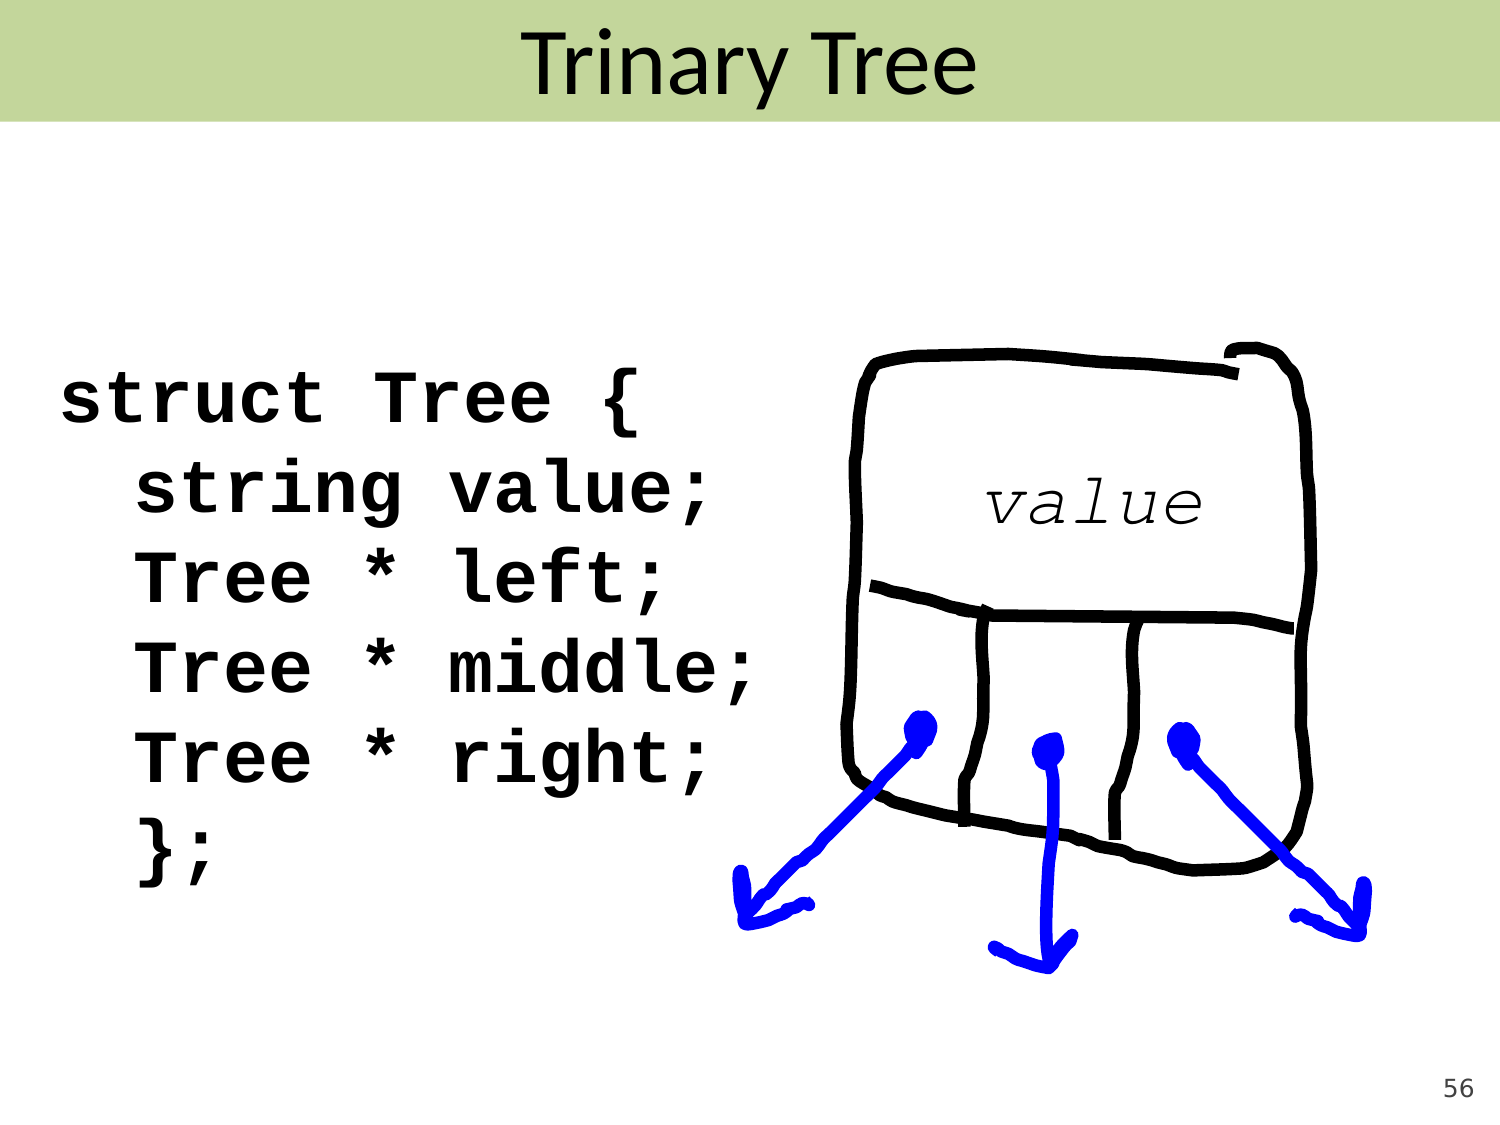

# Trinary Tree
struct Tree {
string value;
Tree * left;
Tree * middle;
Tree * right;
};

value